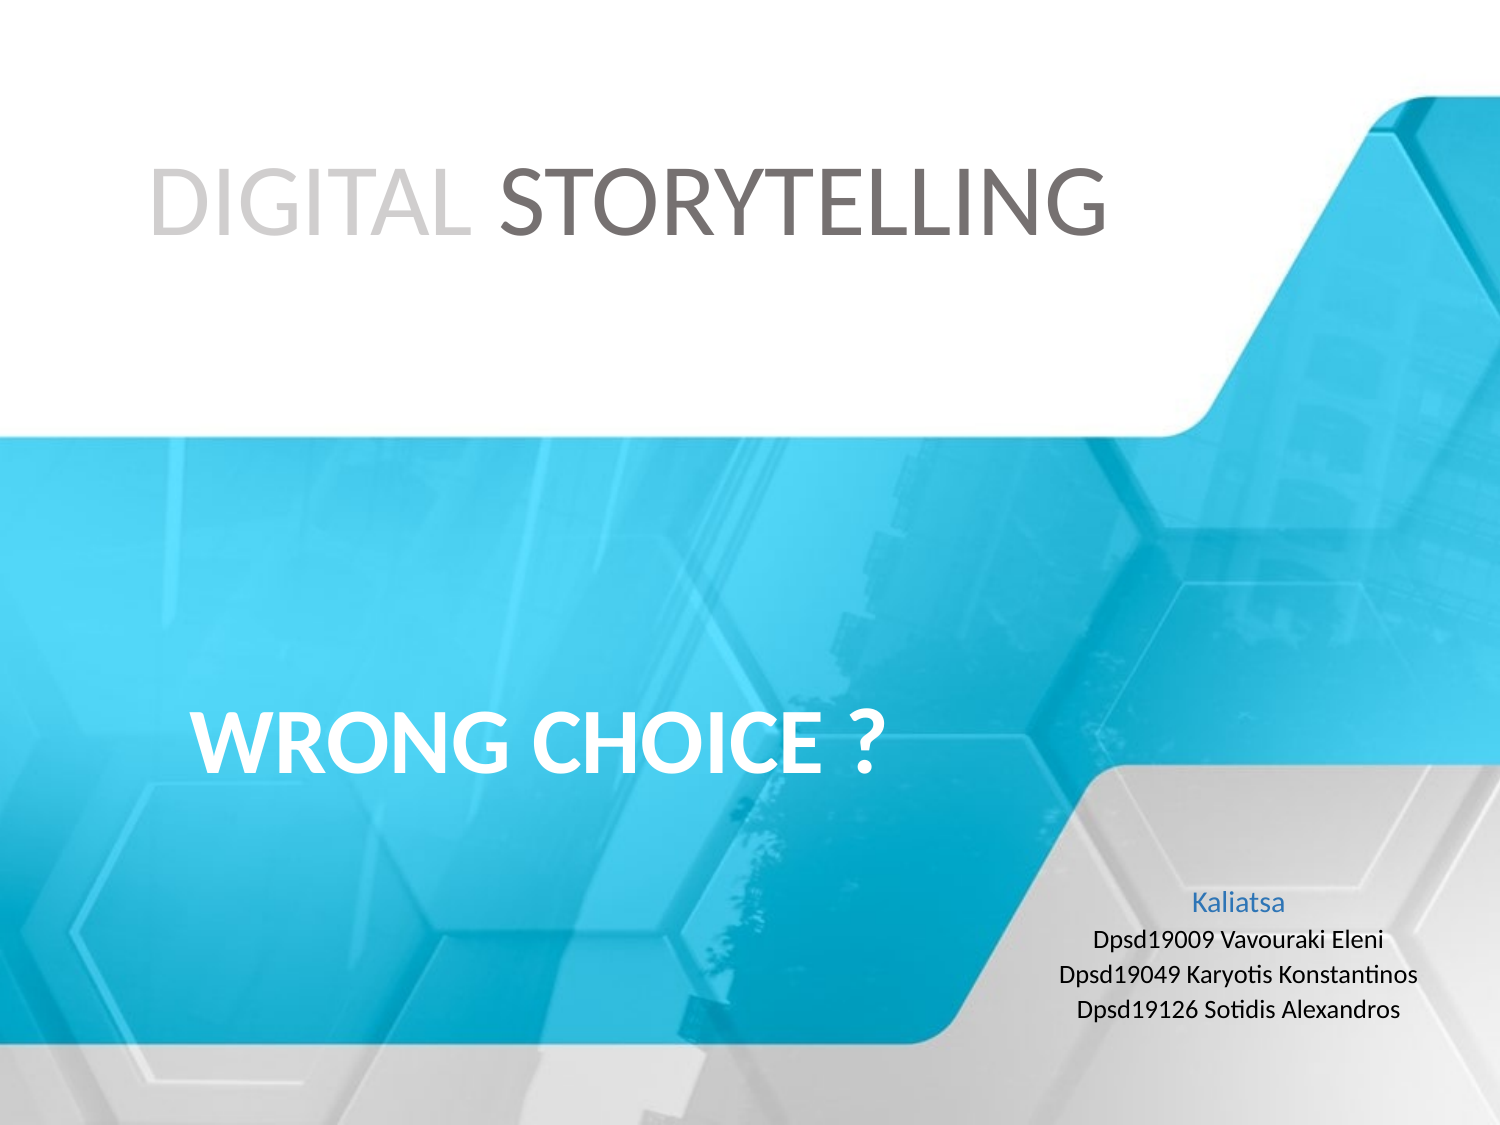

DIGITAL STORYTELLING
# Wrong choice ?
Kaliatsa
Dpsd19009 Vavouraki Eleni
Dpsd19049 Karyotis Konstantinos
Dpsd19126 Sotidis Alexandros